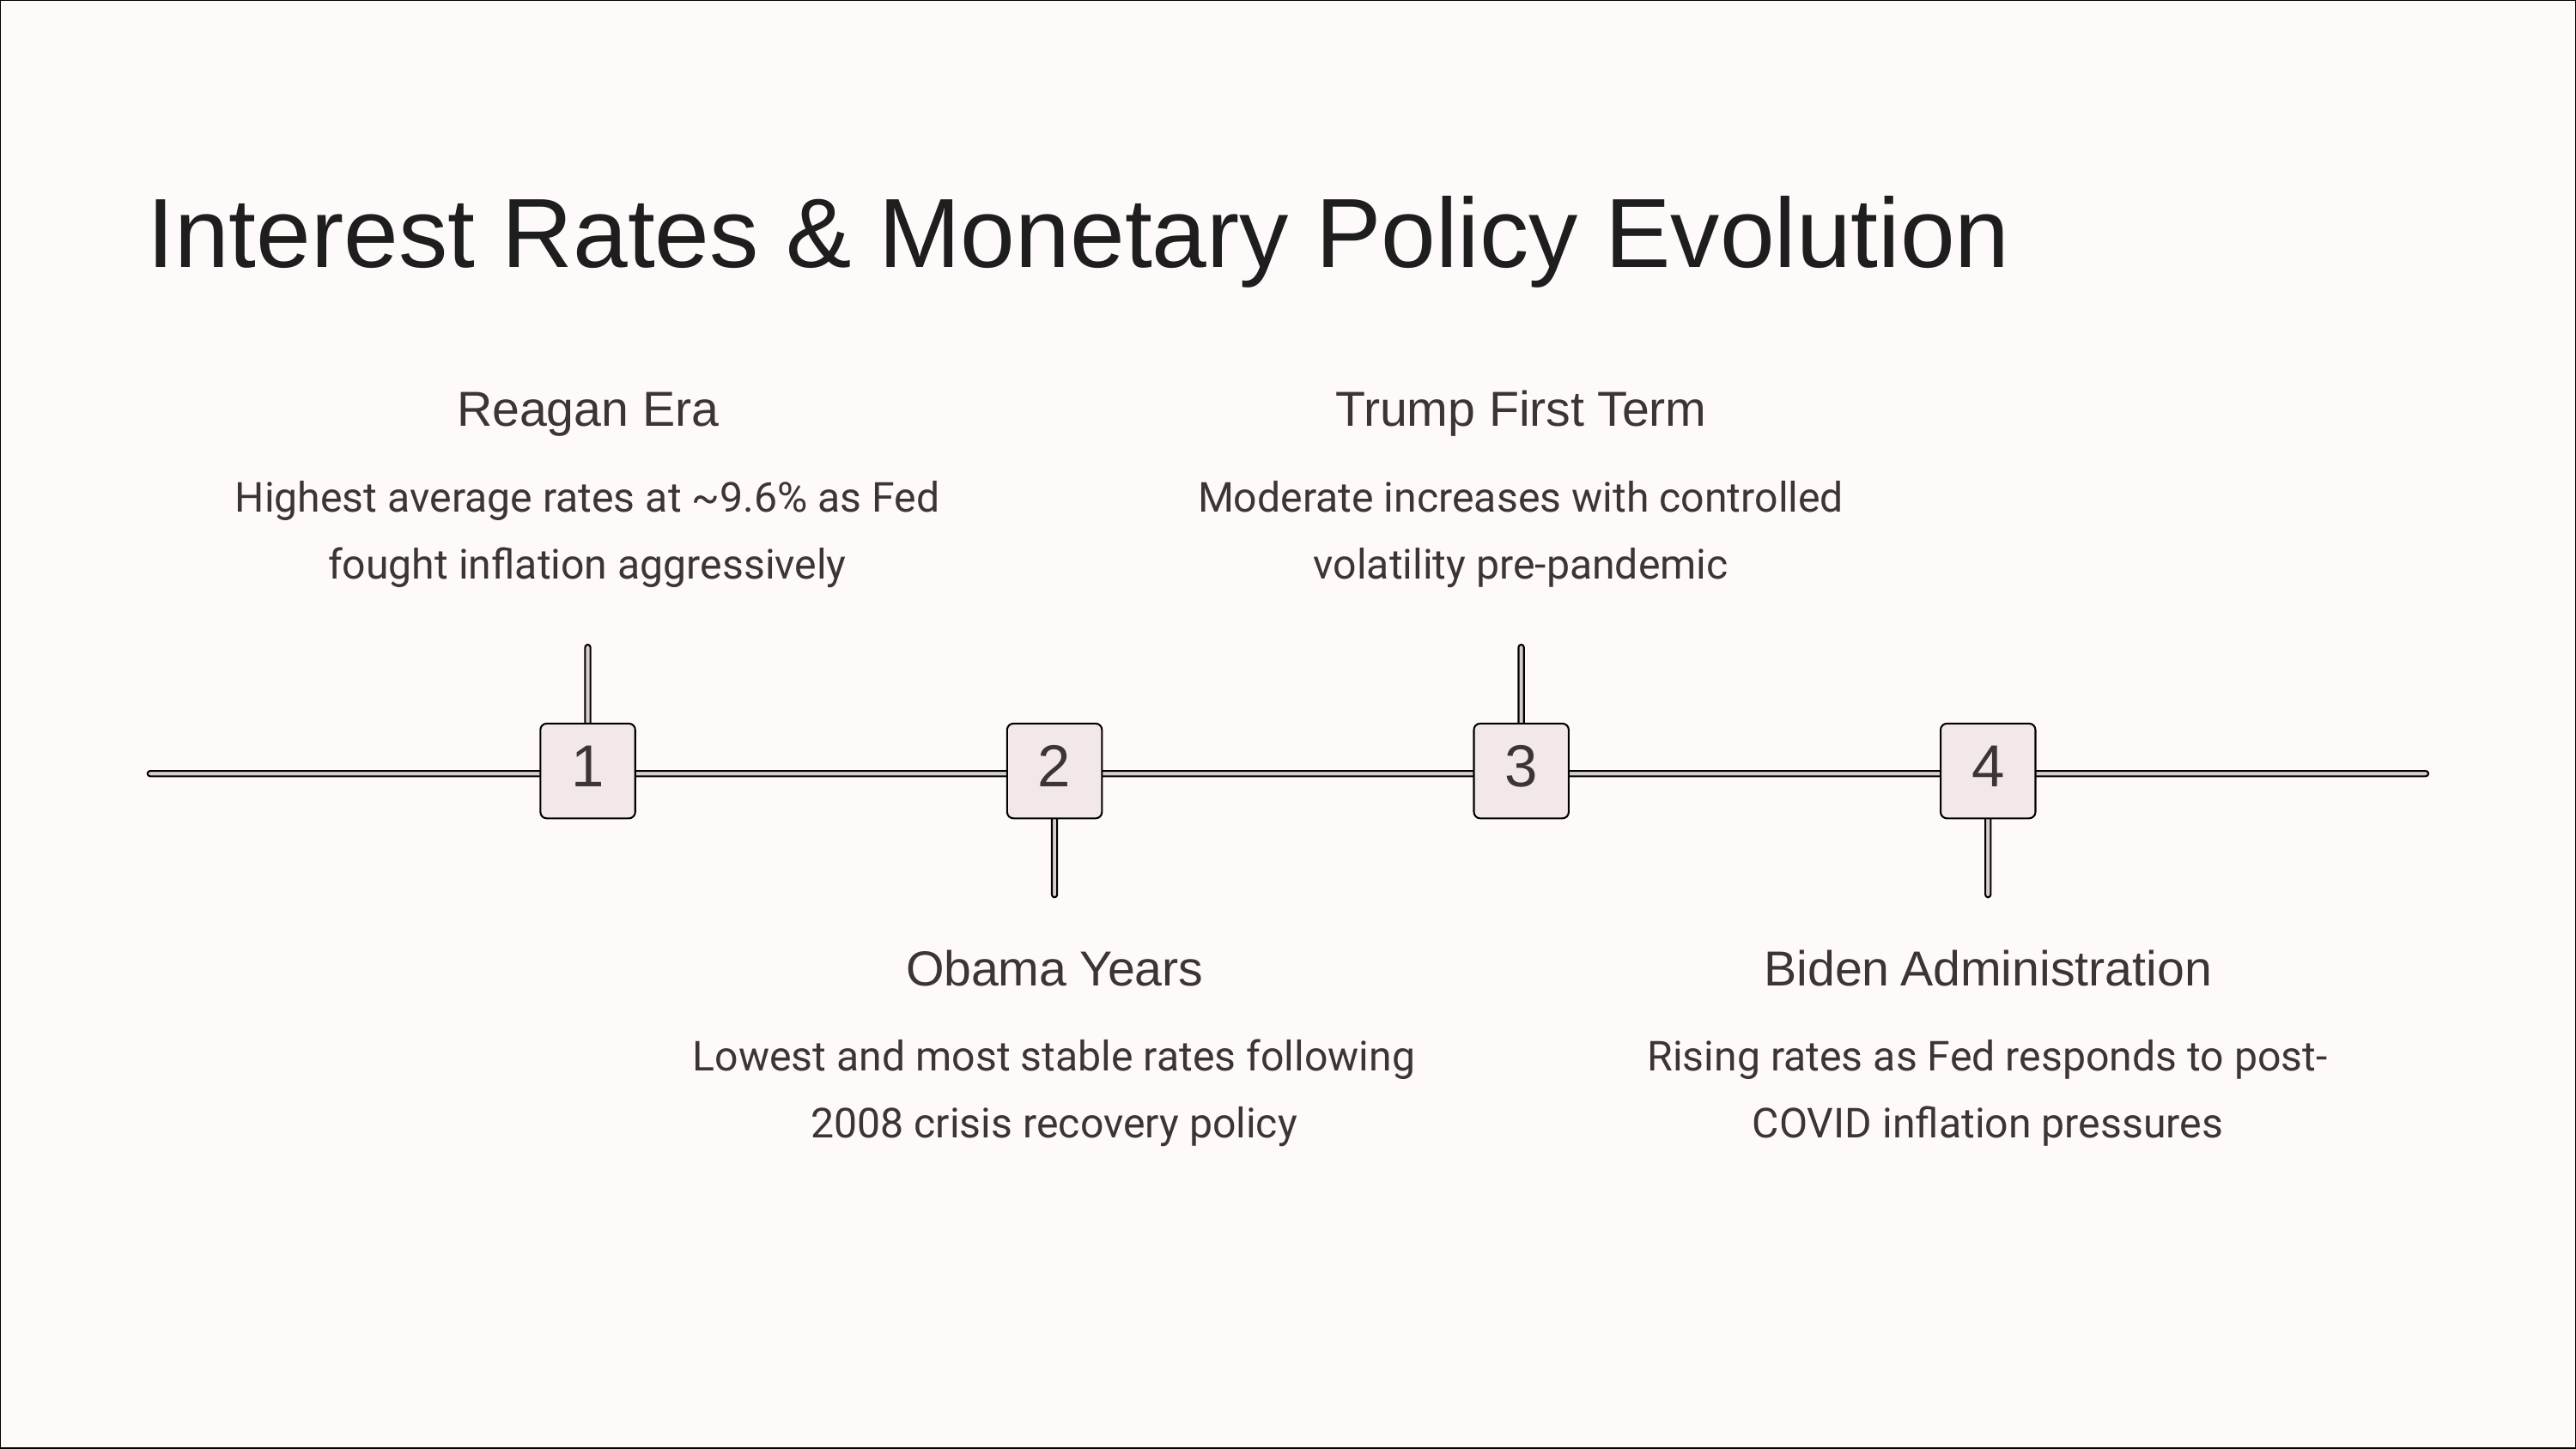

Interest Rates & Monetary Policy Evolution
Reagan Era
Trump First Term
Highest average rates at ~9.6% as Fed fought inflation aggressively
Moderate increases with controlled volatility pre-pandemic

1
2
3
4

Obama Years
Biden Administration
Lowest and most stable rates following 2008 crisis recovery policy
Rising rates as Fed responds to post-COVID inflation pressures